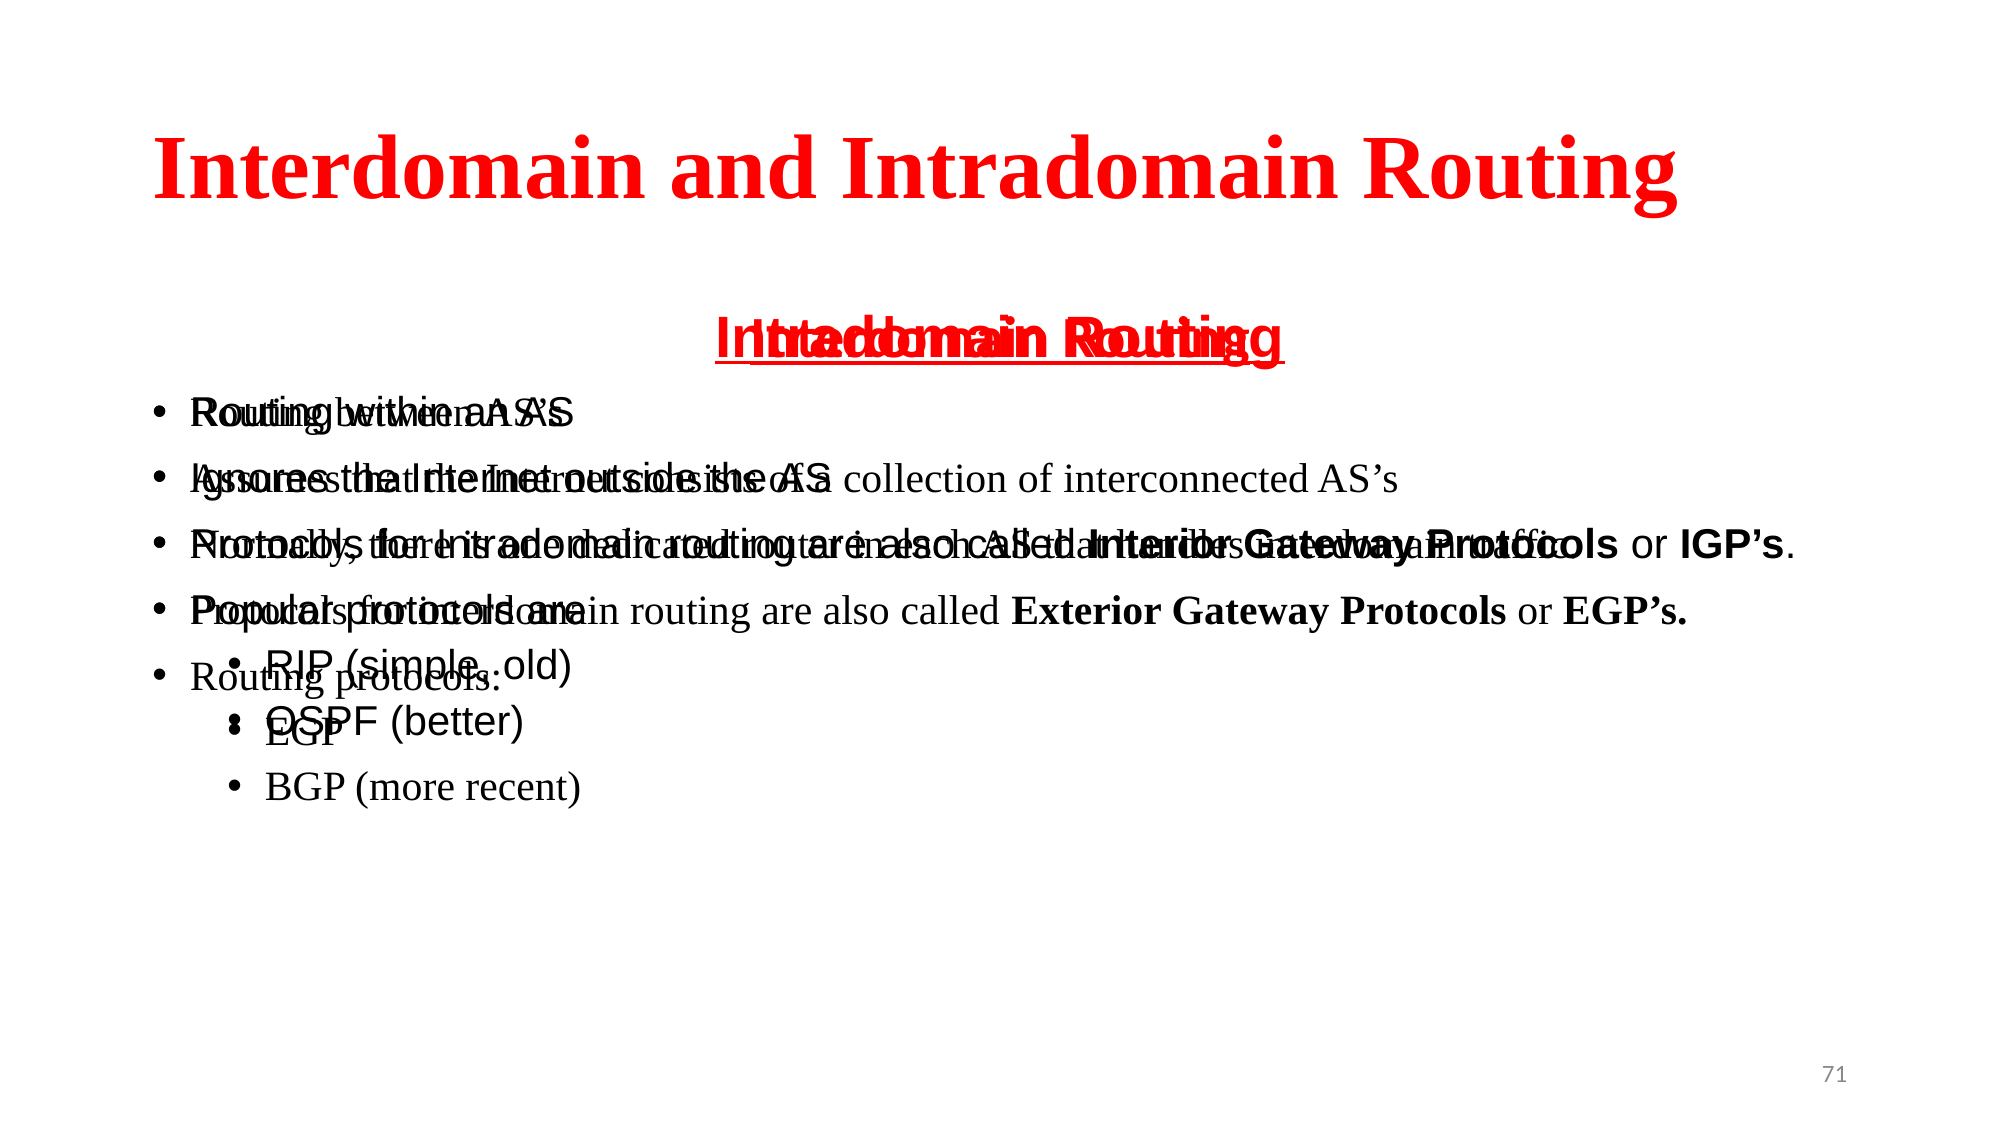

# Interdomain and Intradomain Routing
Intradomain Routing
Routing within an AS
Ignores the Internet outside the AS
Protocols for Intradomain routing are also called Interior Gateway Protocols or IGP’s.
Popular protocols are
RIP (simple, old)
OSPF (better)

Interdomain Routing
Routing between AS’s
Assumes that the Internet consists of a collection of interconnected AS’s
Normally, there is one dedicated router in each AS that handles interdomain traffic.
Protocols for interdomain routing are also called Exterior Gateway Protocols or EGP’s.
Routing protocols:
EGP
BGP (more recent)
71